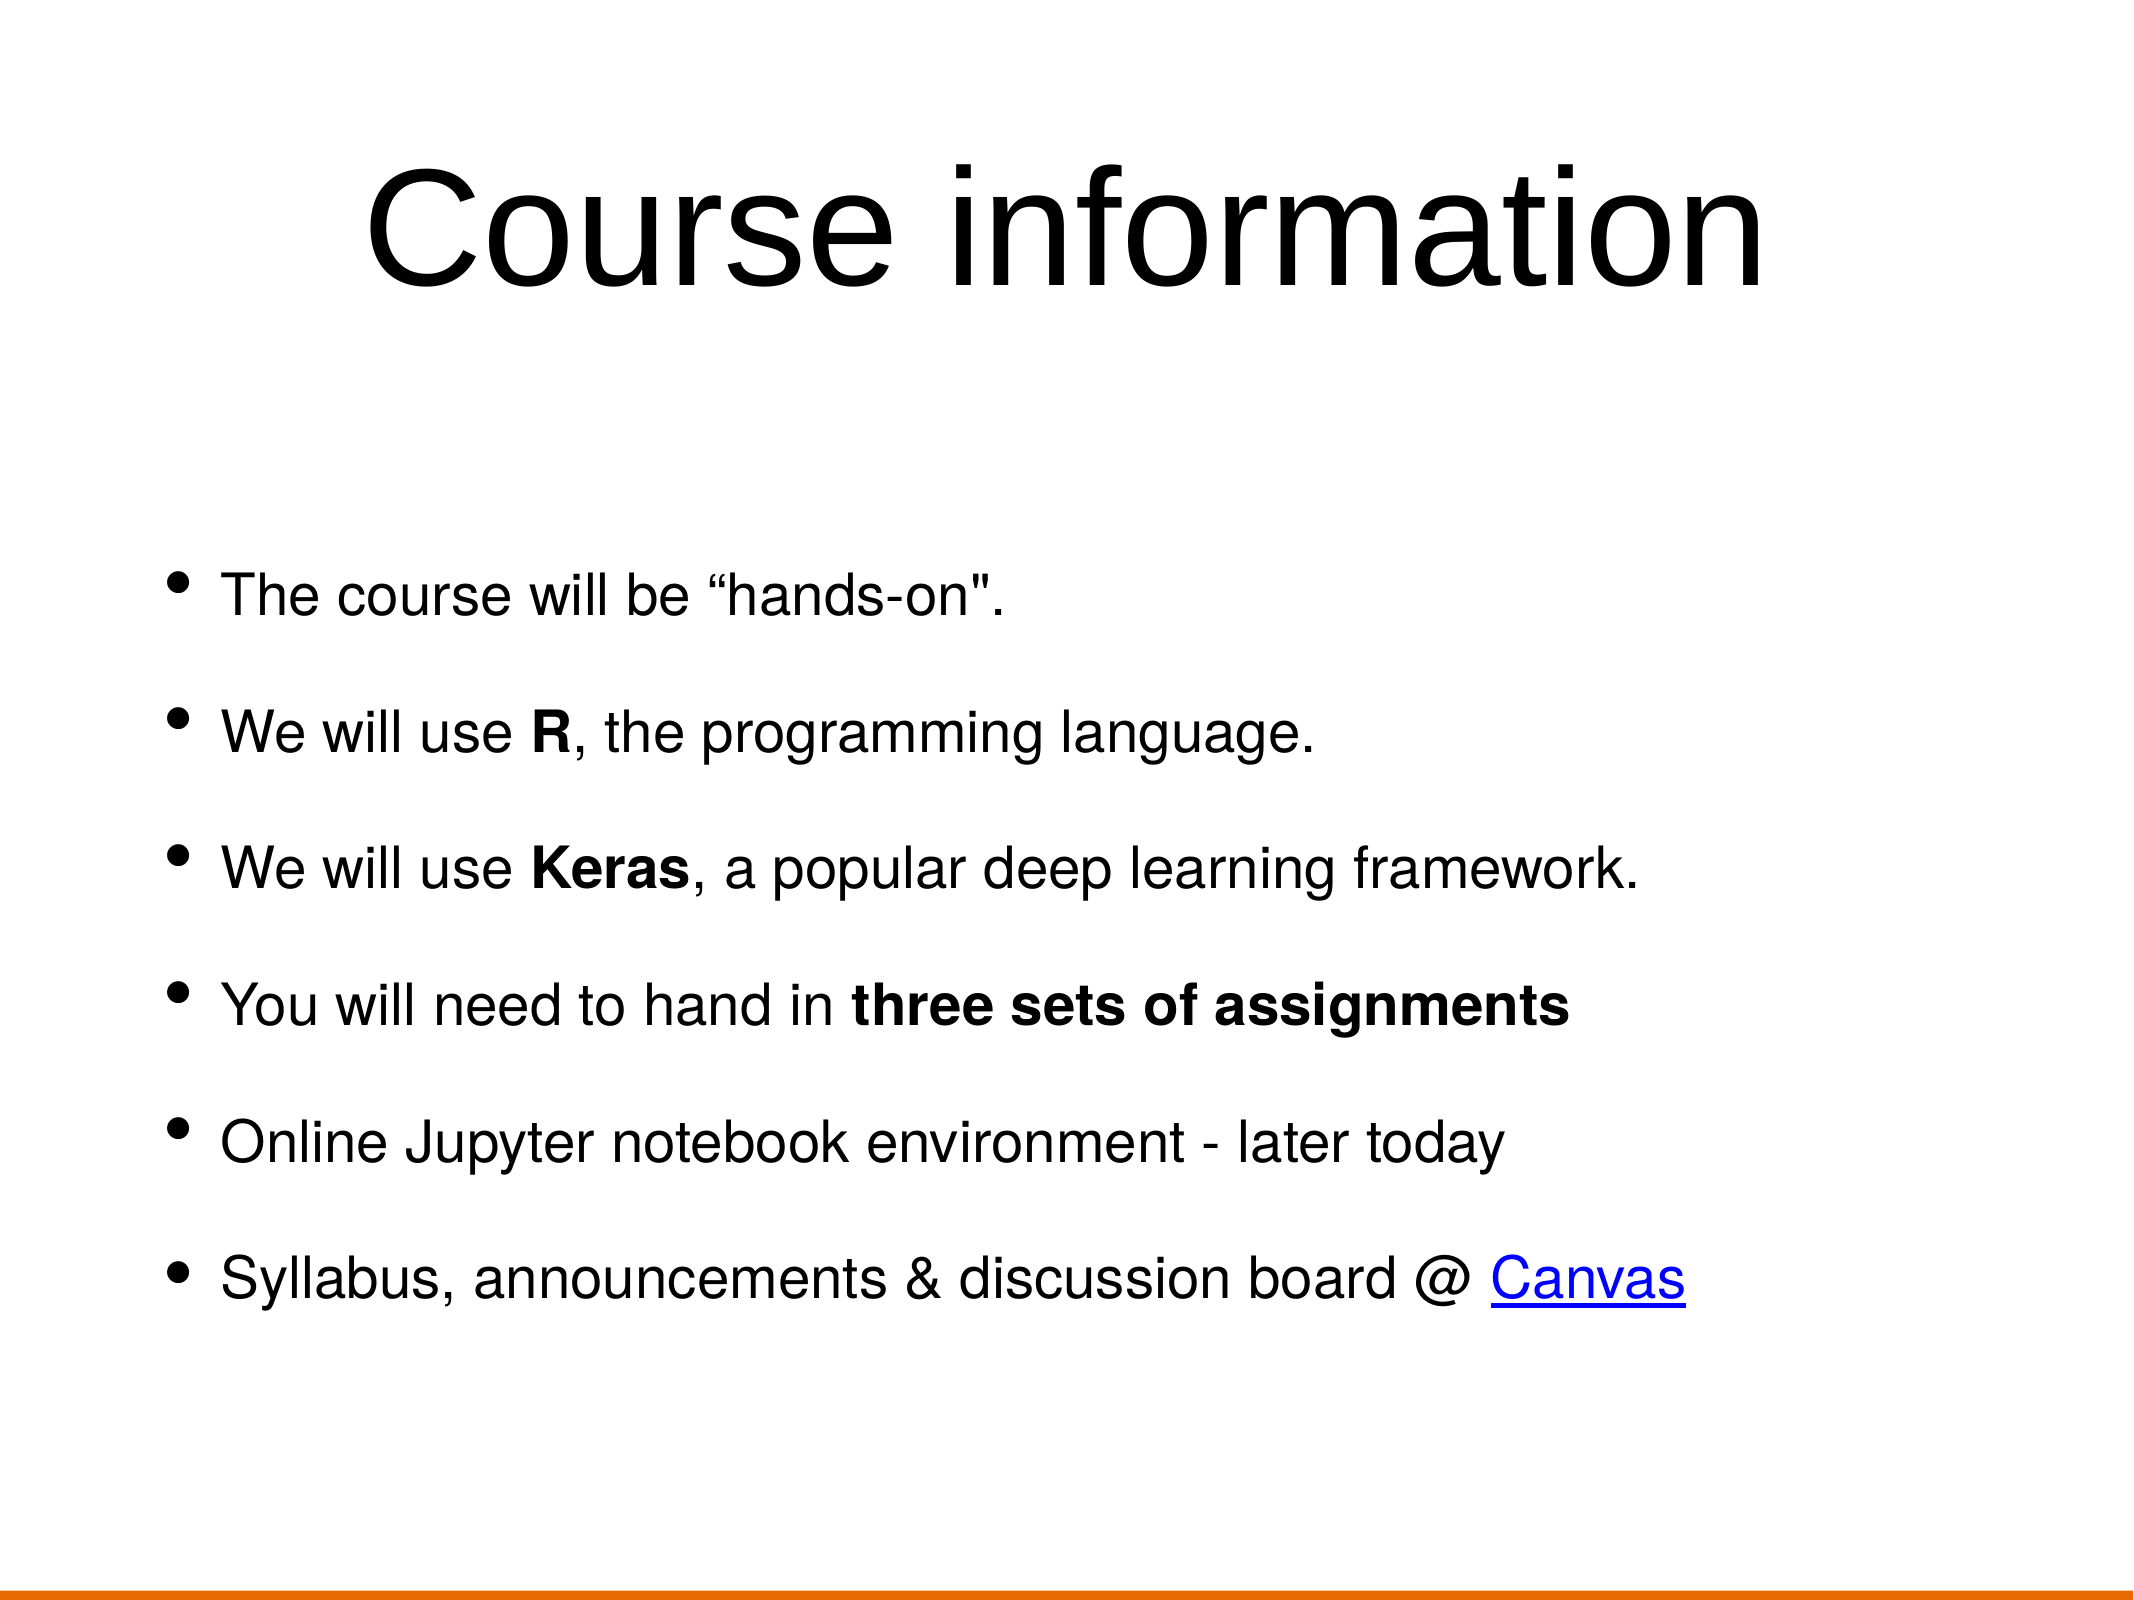

# Course information
The course will be “hands-on".
We will use R, the programming language.
We will use Keras, a popular deep learning framework.
You will need to hand in three sets of assignments
Online Jupyter notebook environment - later today
Syllabus, announcements & discussion board @ Canvas